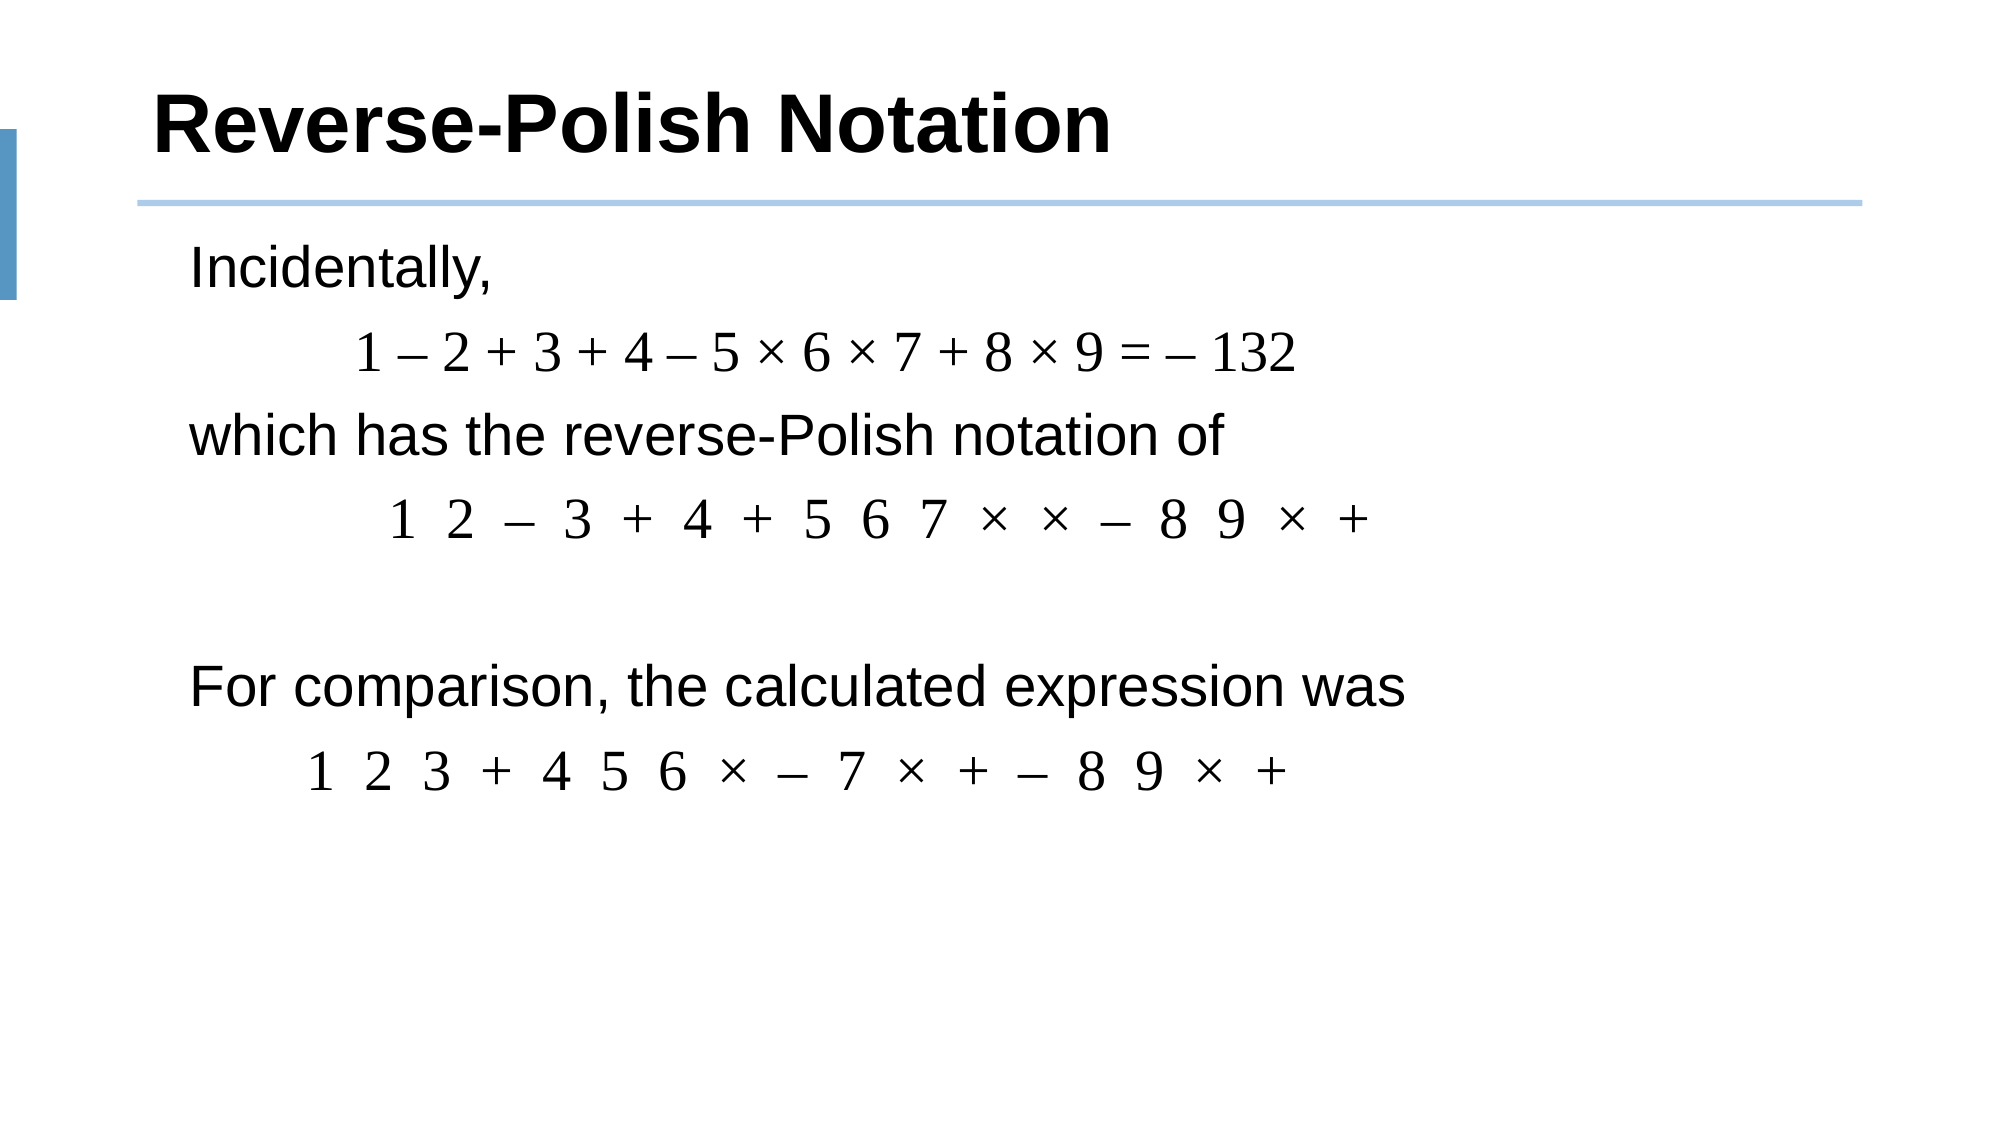

# Reverse-Polish Notation
	Incidentally,
		 1 – 2 + 3 + 4 – 5 × 6 × 7 + 8 × 9 = – 132
	which has the reverse-Polish notation of
		   1  2  –  3  +  4  +  5  6  7  ×  ×  –  8  9  ×  +

	For comparison, the calculated expression was
	        1  2  3  +  4  5  6  ×  –  7  ×  +  –  8  9  ×  +